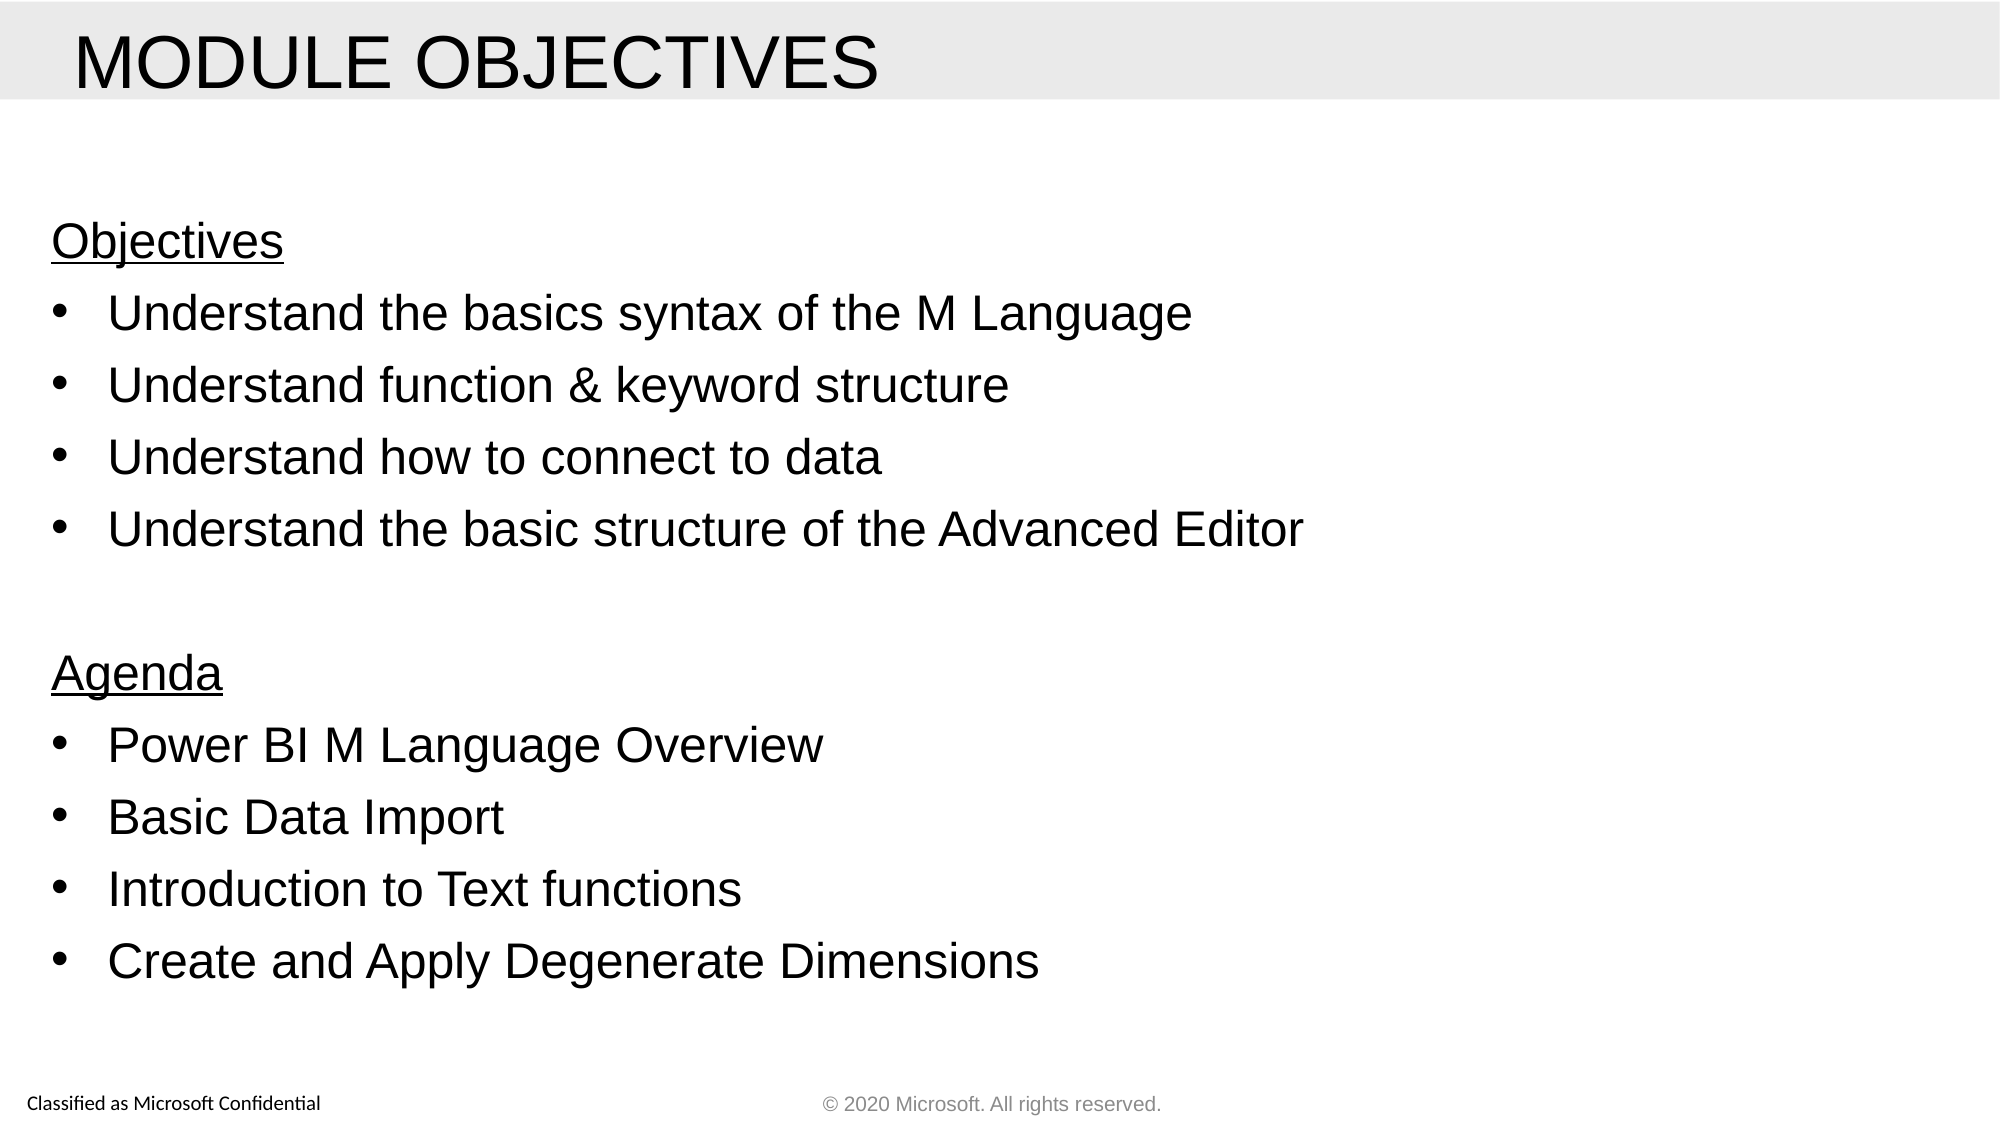

MODULE OBJECTIVES
Objectives
Understand the basics syntax of the M Language
Understand function & keyword structure
Understand how to connect to data
Understand the basic structure of the Advanced Editor

Agenda
Power BI M Language Overview
Basic Data Import
Introduction to Text functions
Create and Apply Degenerate Dimensions
© 2020 Microsoft. All rights reserved.